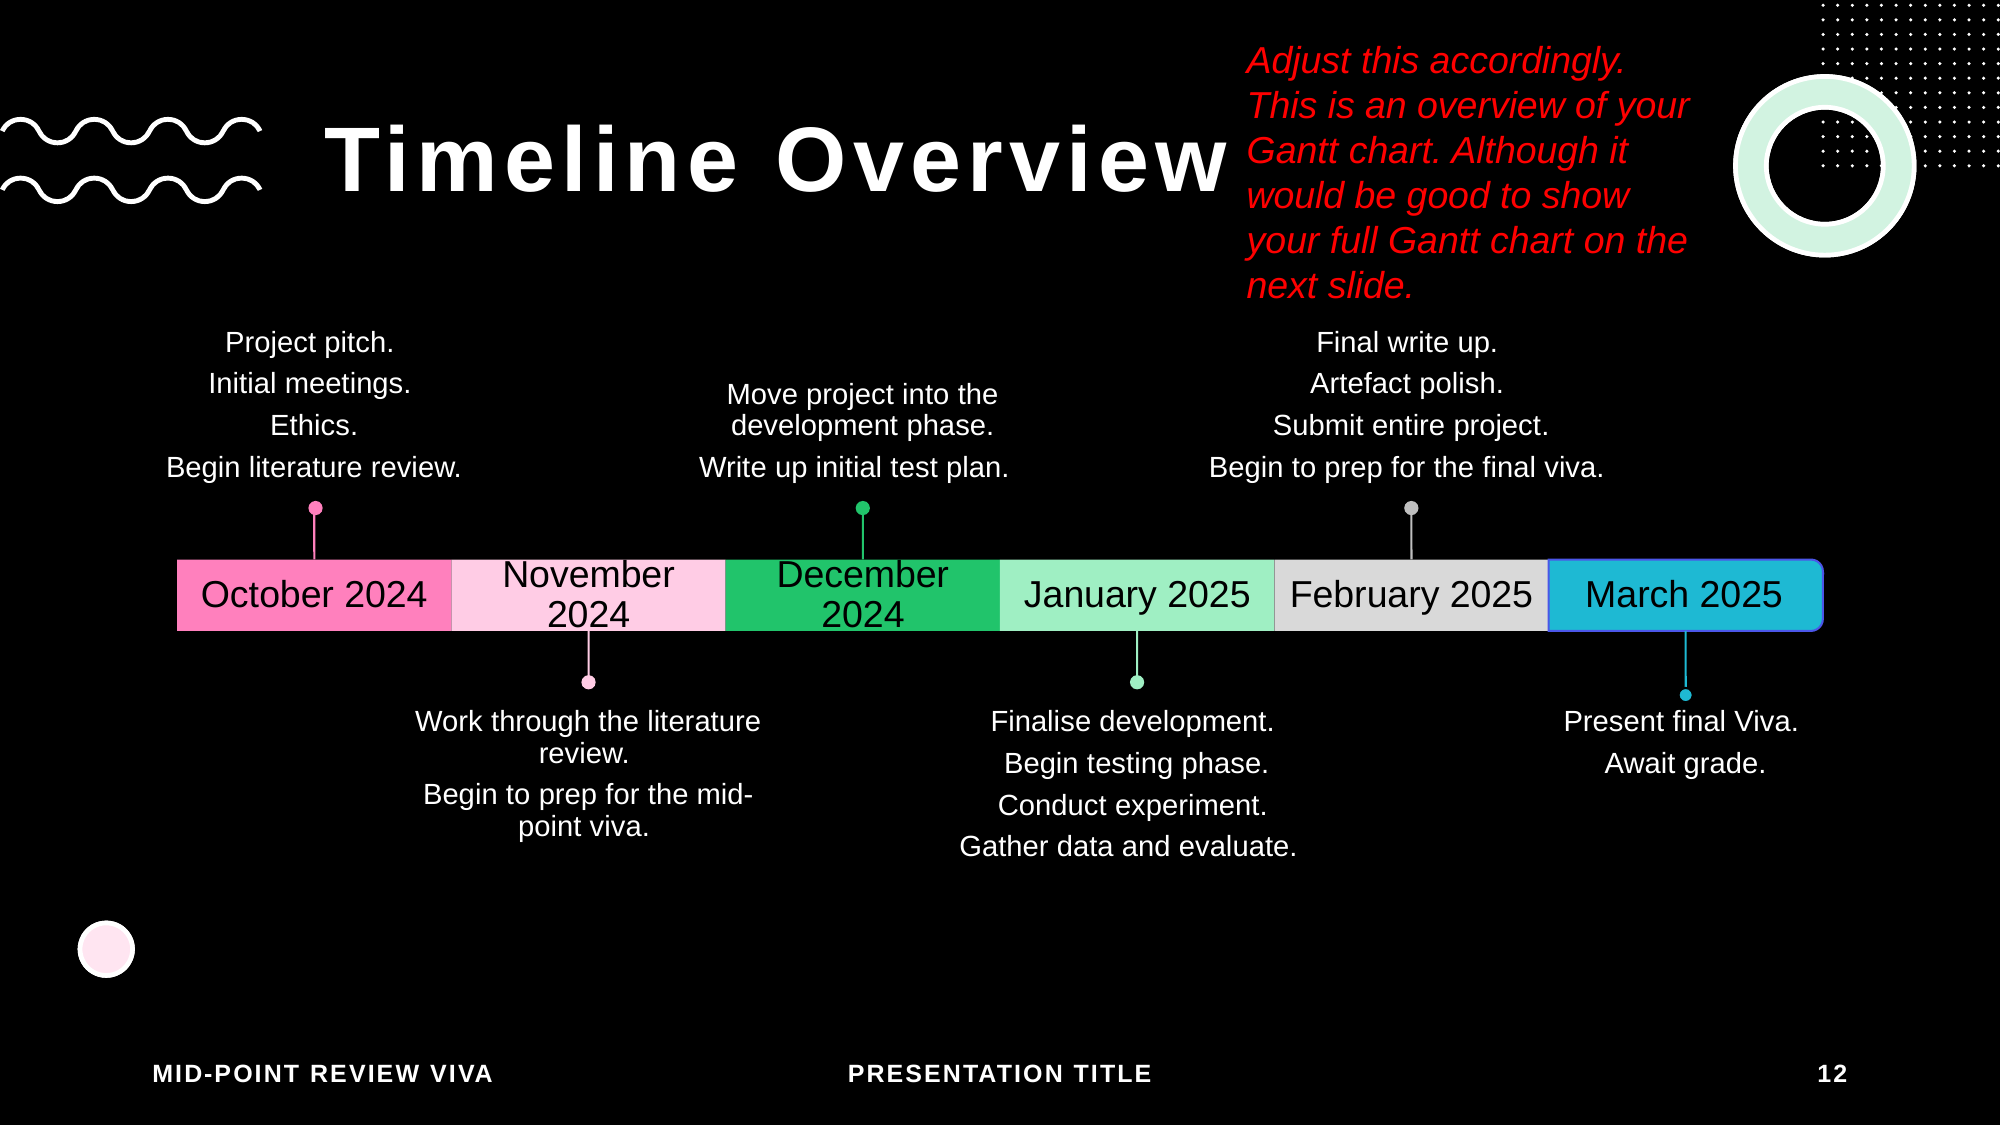

# Timeline Overview
Adjust this accordingly. This is an overview of your Gantt chart. Although it would be good to show your full Gantt chart on the next slide.
October 2024
Project pitch.
Initial meetings.
Ethics.
Begin literature review.
November 2024
Work through the literature review.
Begin to prep for the mid-point viva.
December 2024
Move project into the development phase.
Write up initial test plan.
January 2025
Finalise development.
Begin testing phase.
Conduct experiment.
Gather data and evaluate.
February 2025
Final write up.
Artefact polish.
Submit entire project.
Begin to prep for the final viva.
March 2025
Present final Viva.
Await grade.
MID-Point Review viva
PRESENTATION TITLE
12